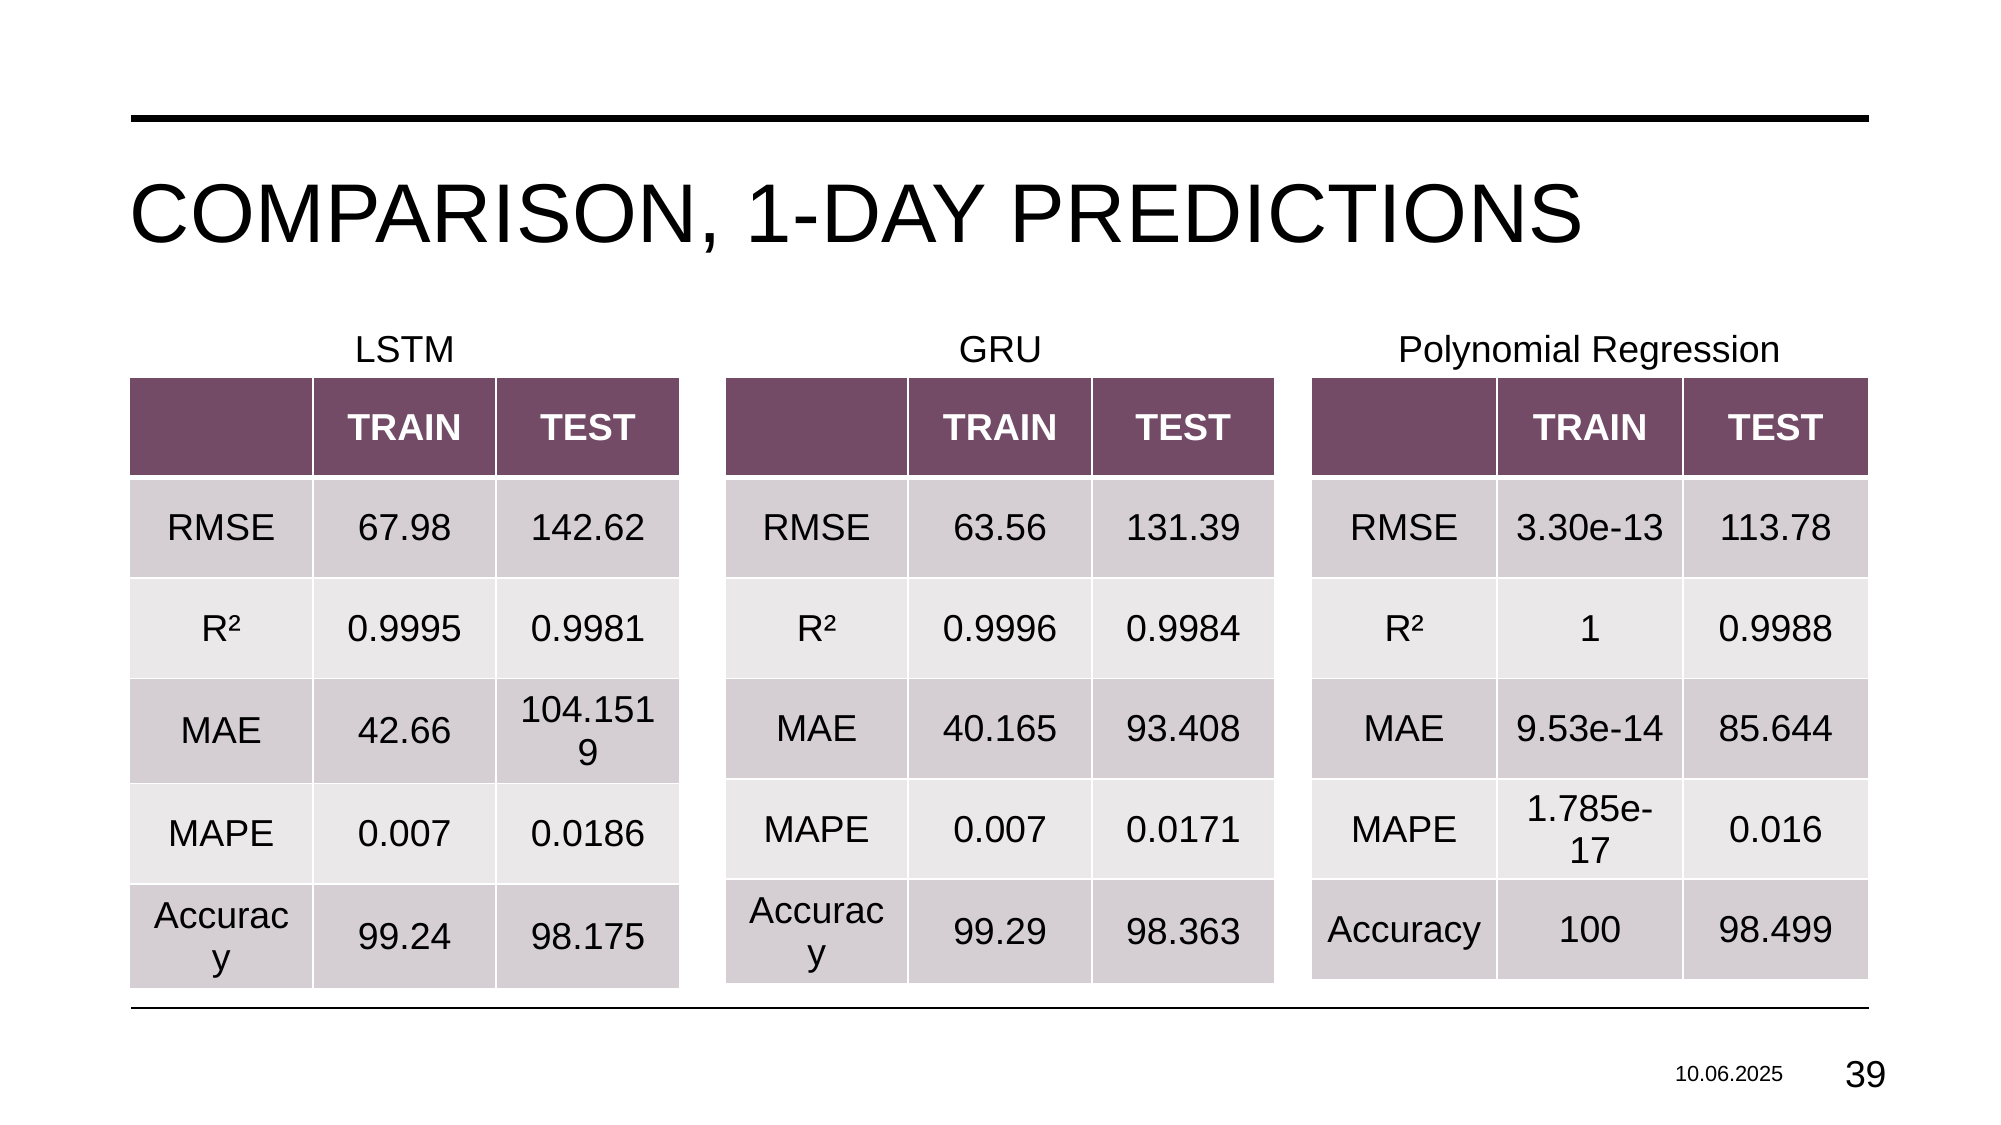

# COMPARISON, 1-day predıctıons
LSTM
GRU
Polynomial Regression
|  | TRAIN | TEST |
| --- | --- | --- |
| RMSE | 67.98 | 142.62 |
| R² | 0.9995 | 0.9981 |
| MAE | 42.66 | 104.1519 |
| MAPE | 0.007 | 0.0186 |
| Accuracy | 99.24 | 98.175 |
|  | TRAIN | TEST |
| --- | --- | --- |
| RMSE | 63.56 | 131.39 |
| R² | 0.9996 | 0.9984 |
| MAE | 40.165 | 93.408 |
| MAPE | 0.007 | 0.0171 |
| Accuracy | 99.29 | 98.363 |
|  | TRAIN | TEST |
| --- | --- | --- |
| RMSE | 3.30e-13 | 113.78 |
| R² | 1 | 0.9988 |
| MAE | 9.53e-14 | 85.644 |
| MAPE | 1.785e-17 | 0.016 |
| Accuracy | 100 | 98.499 |

10.06.2025
39